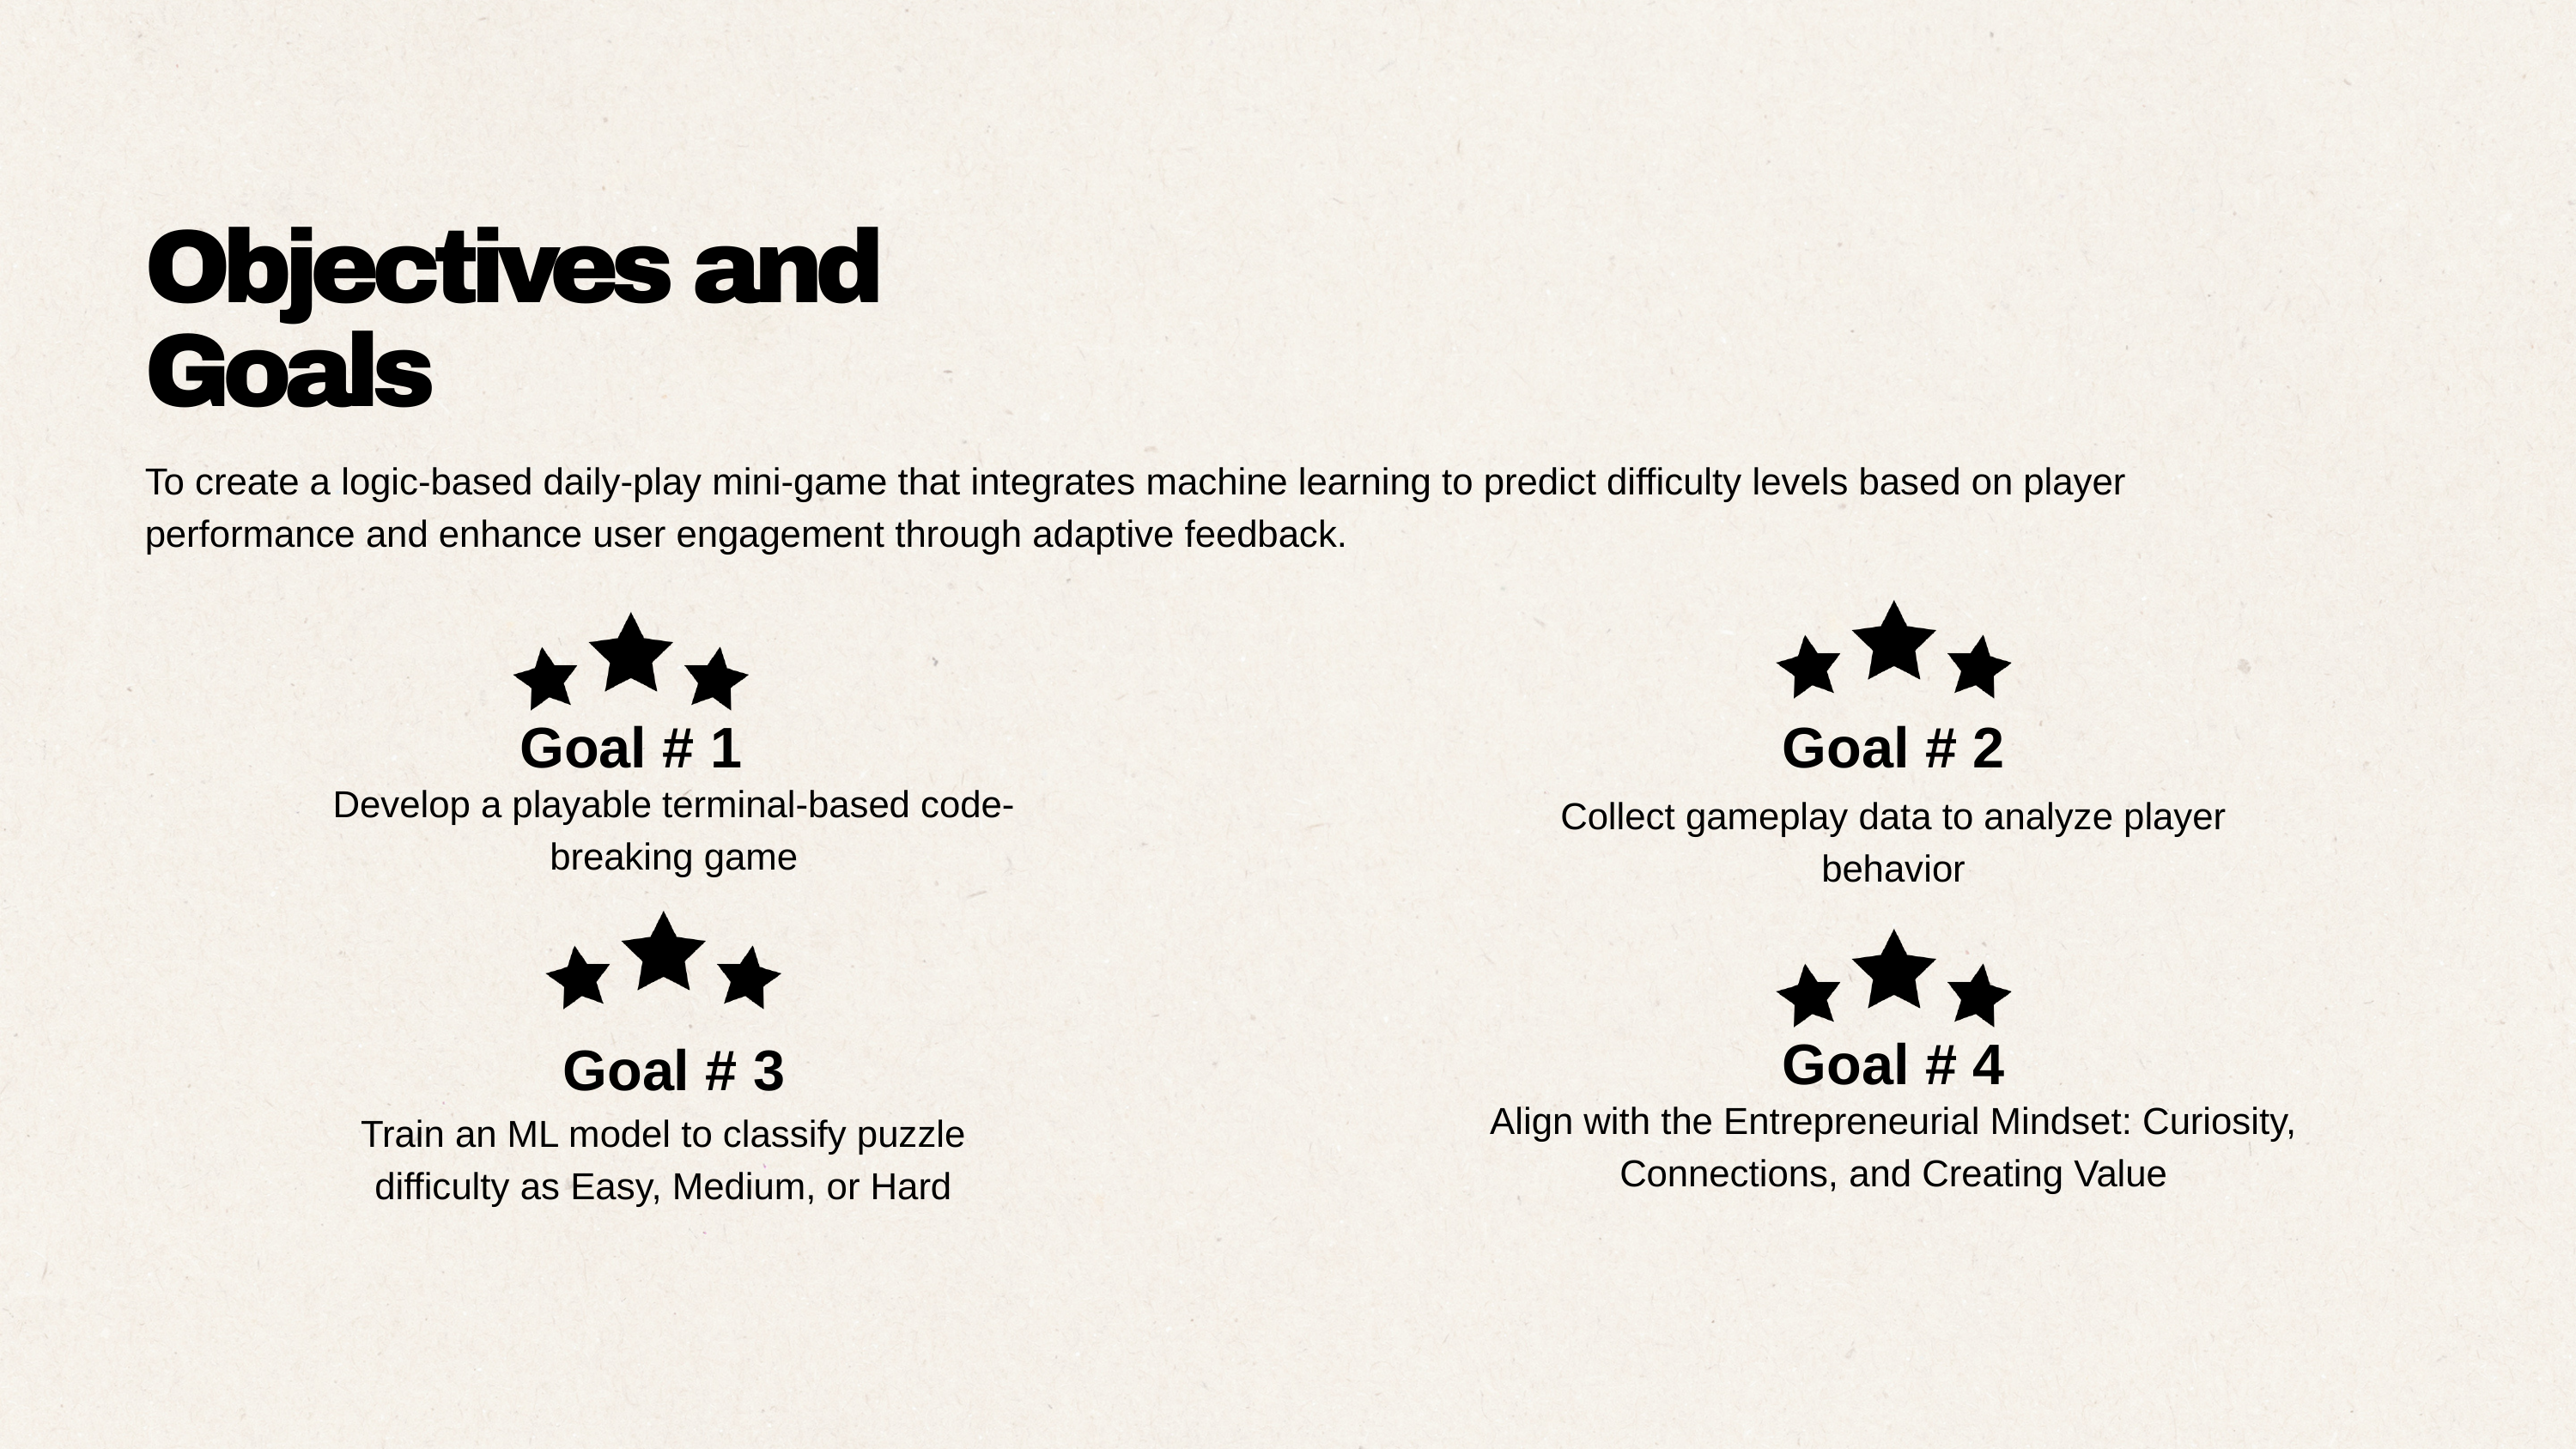

Objectives and Goals
To create a logic-based daily-play mini-game that integrates machine learning to predict difficulty levels based on player performance and enhance user engagement through adaptive feedback.

Goal # 1
Goal # 2
Develop a playable terminal-based code-breaking game

Collect gameplay data to analyze player behavior

Goal # 4
Goal # 3
Align with the Entrepreneurial Mindset: Curiosity, Connections, and Creating Value

Train an ML model to classify puzzle difficulty as Easy, Medium, or Hard